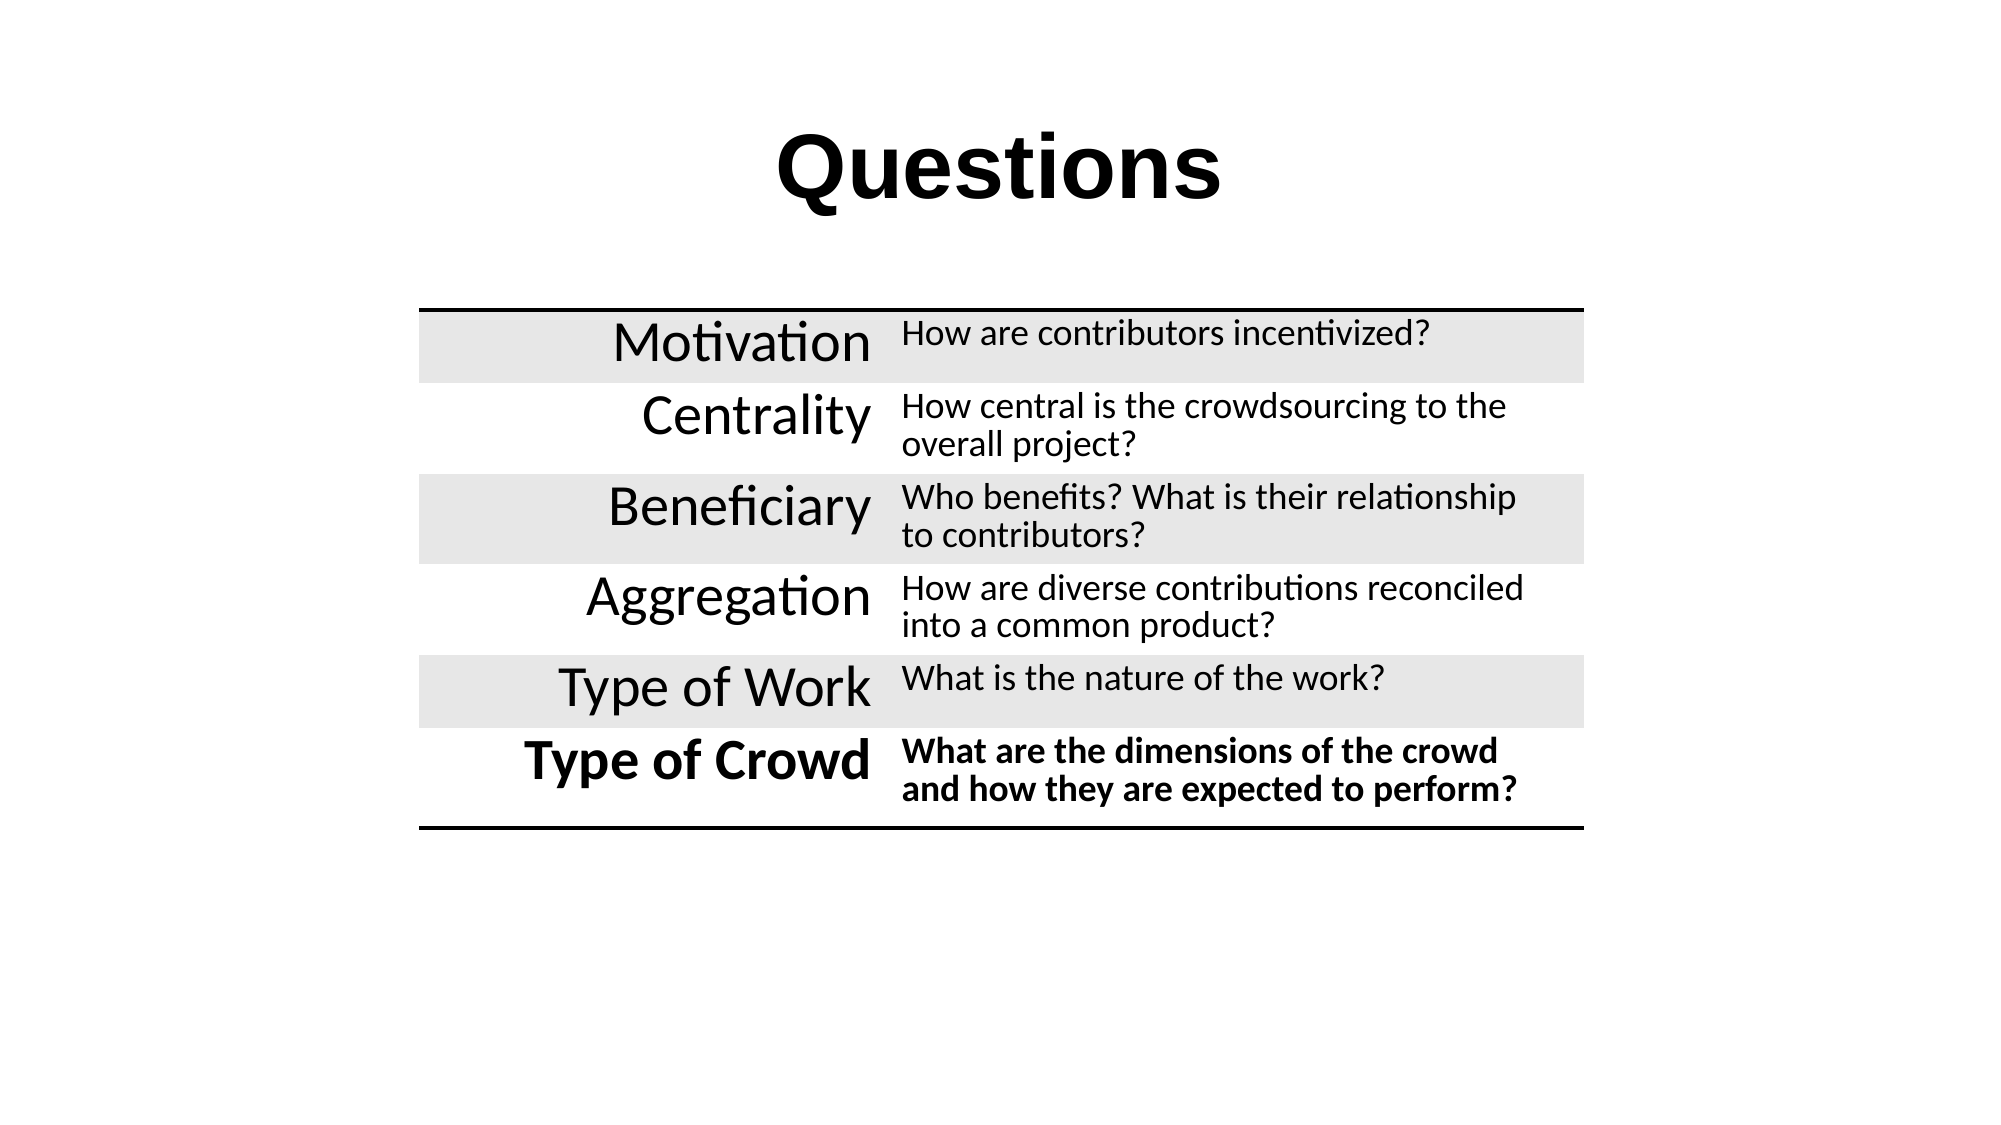

# Questions
| Motivation | How are contributors incentivized? |
| --- | --- |
| Centrality | How central is the crowdsourcing to the overall project? |
| Beneficiary | Who benefits? What is their relationship to contributors? |
| Aggregation | How are diverse contributions reconciled into a common product? |
| Type of Work | What is the nature of the work? |
| Type of Crowd | What are the dimensions of the crowd and how they are expected to perform? |